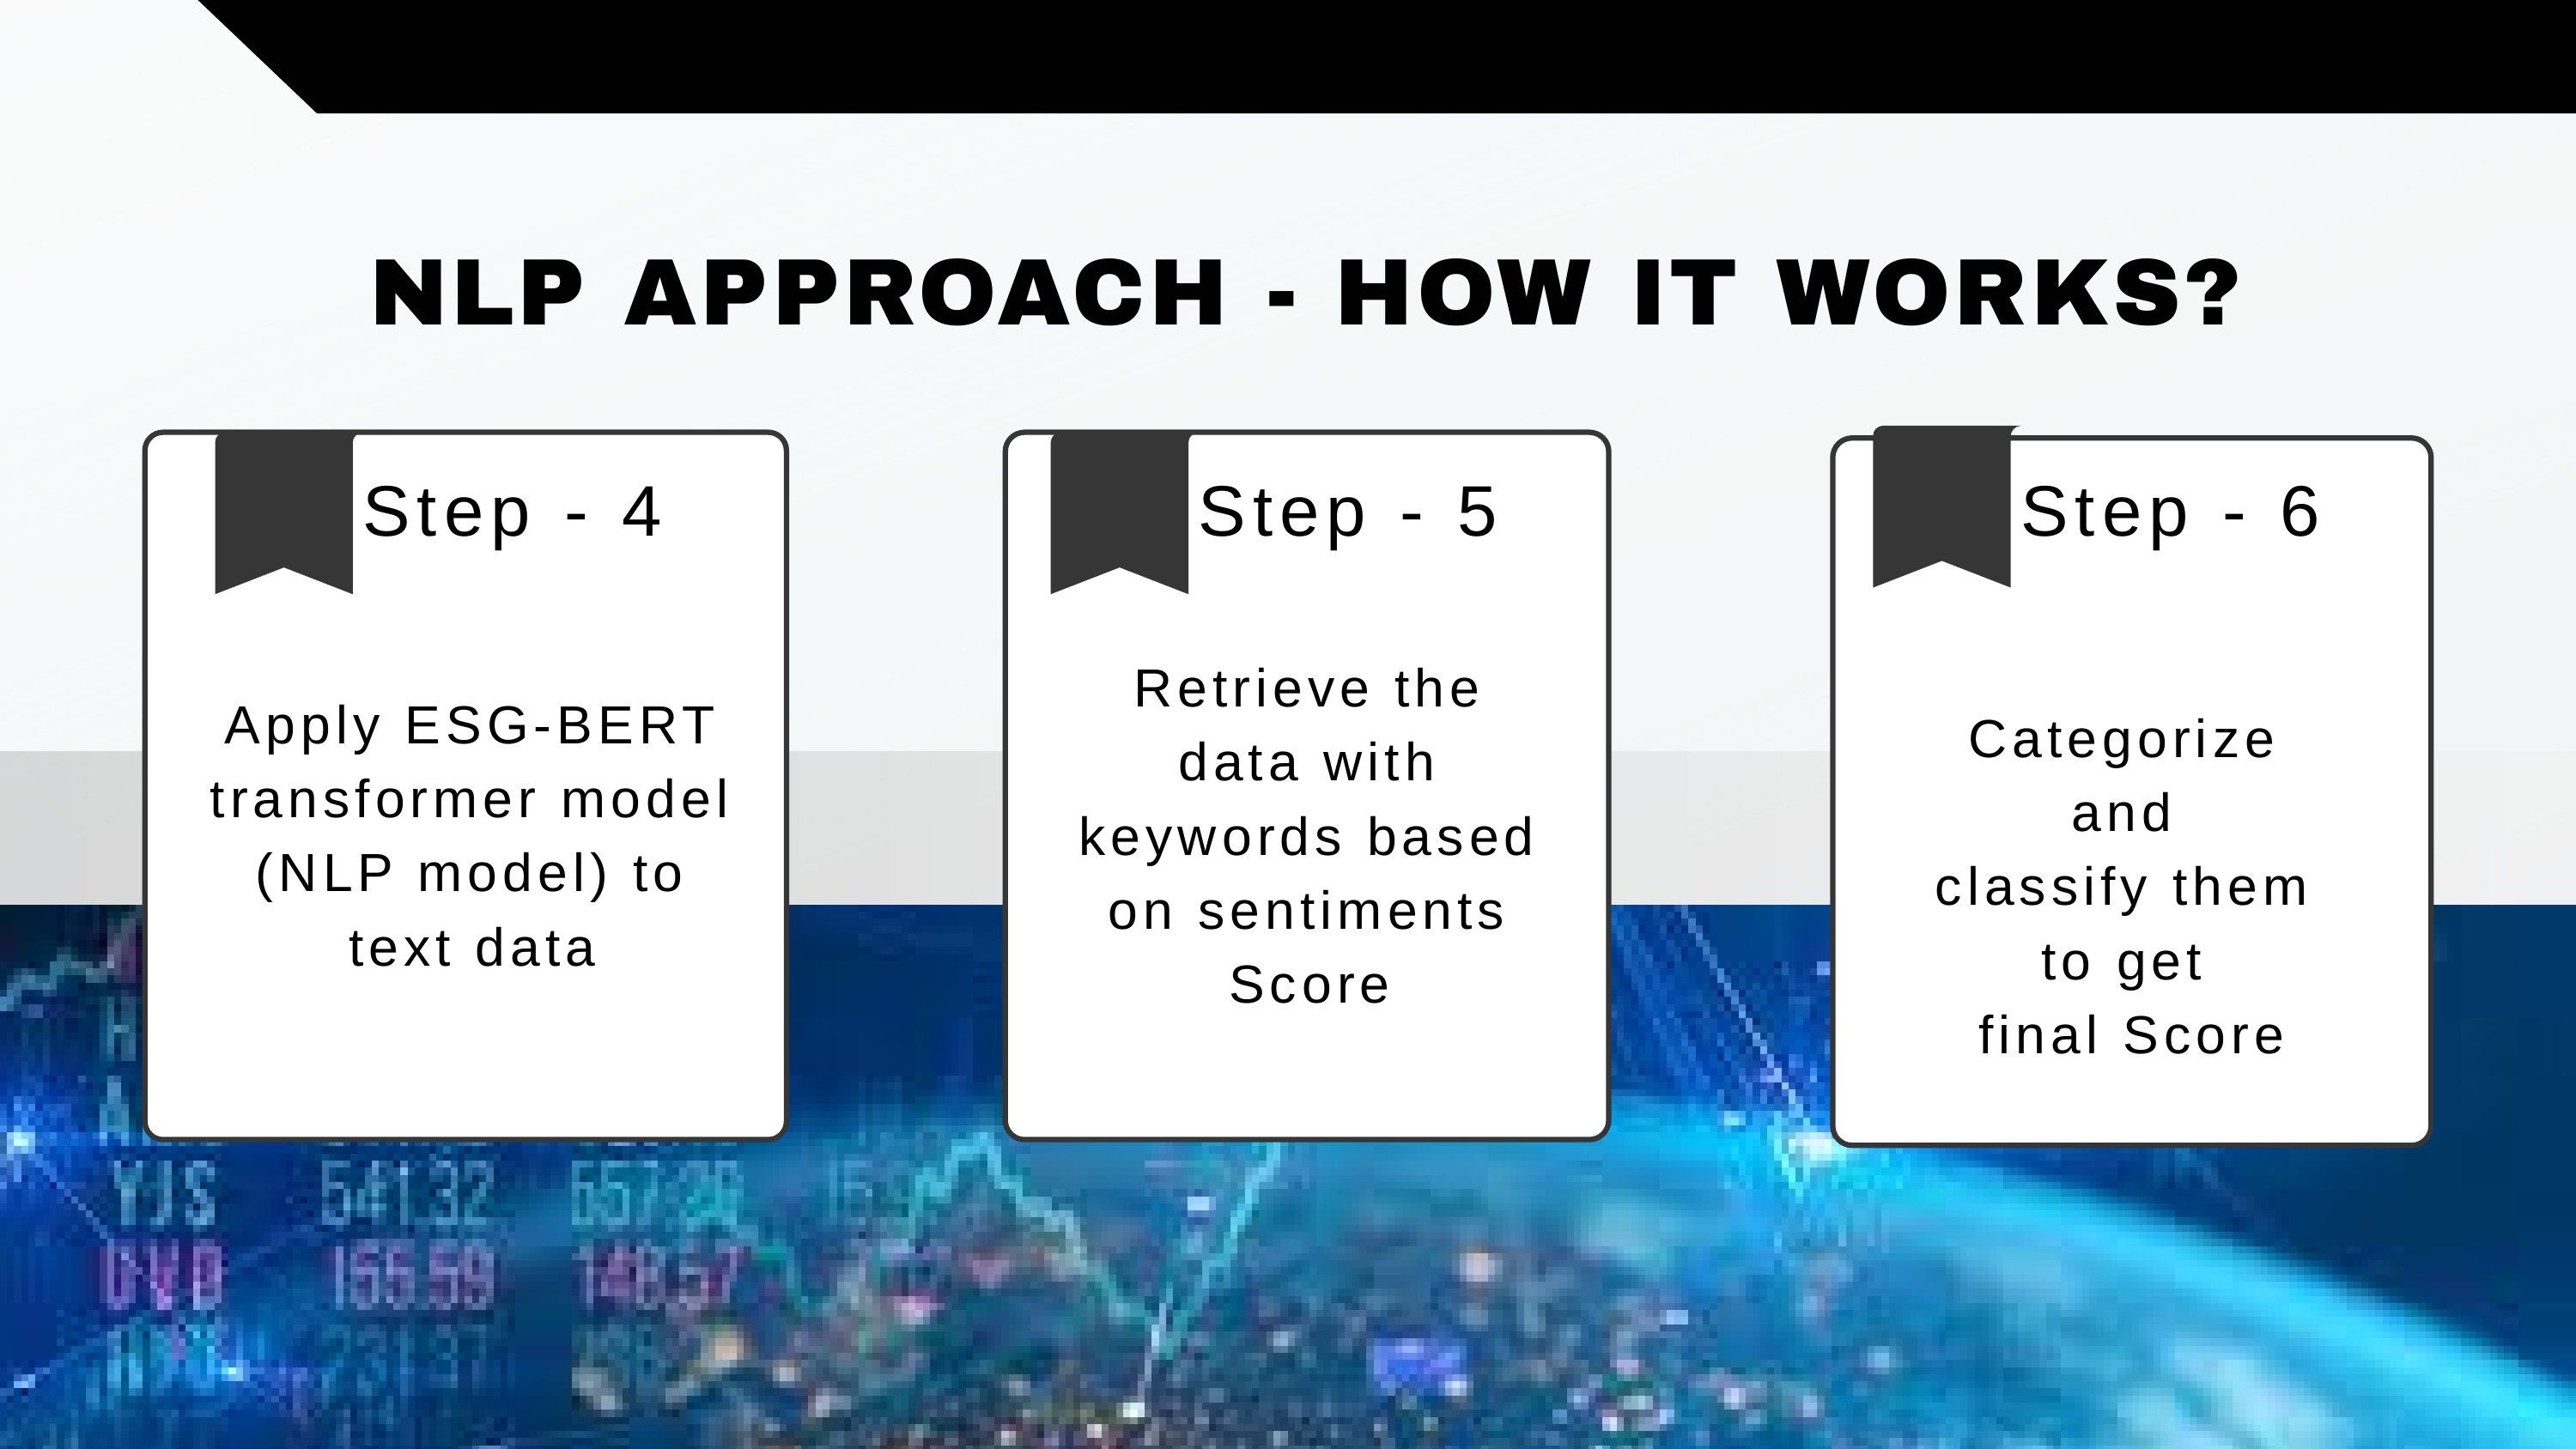

NLP APPROACH - HOW IT WORKS?

Step - 4
Step - 5
Step - 6
Retrieve the data with keywords based on sentiments Score
Apply ESG-BERT transformer model (NLP model) to text data
Categorize
and
classify them
to get
final Score